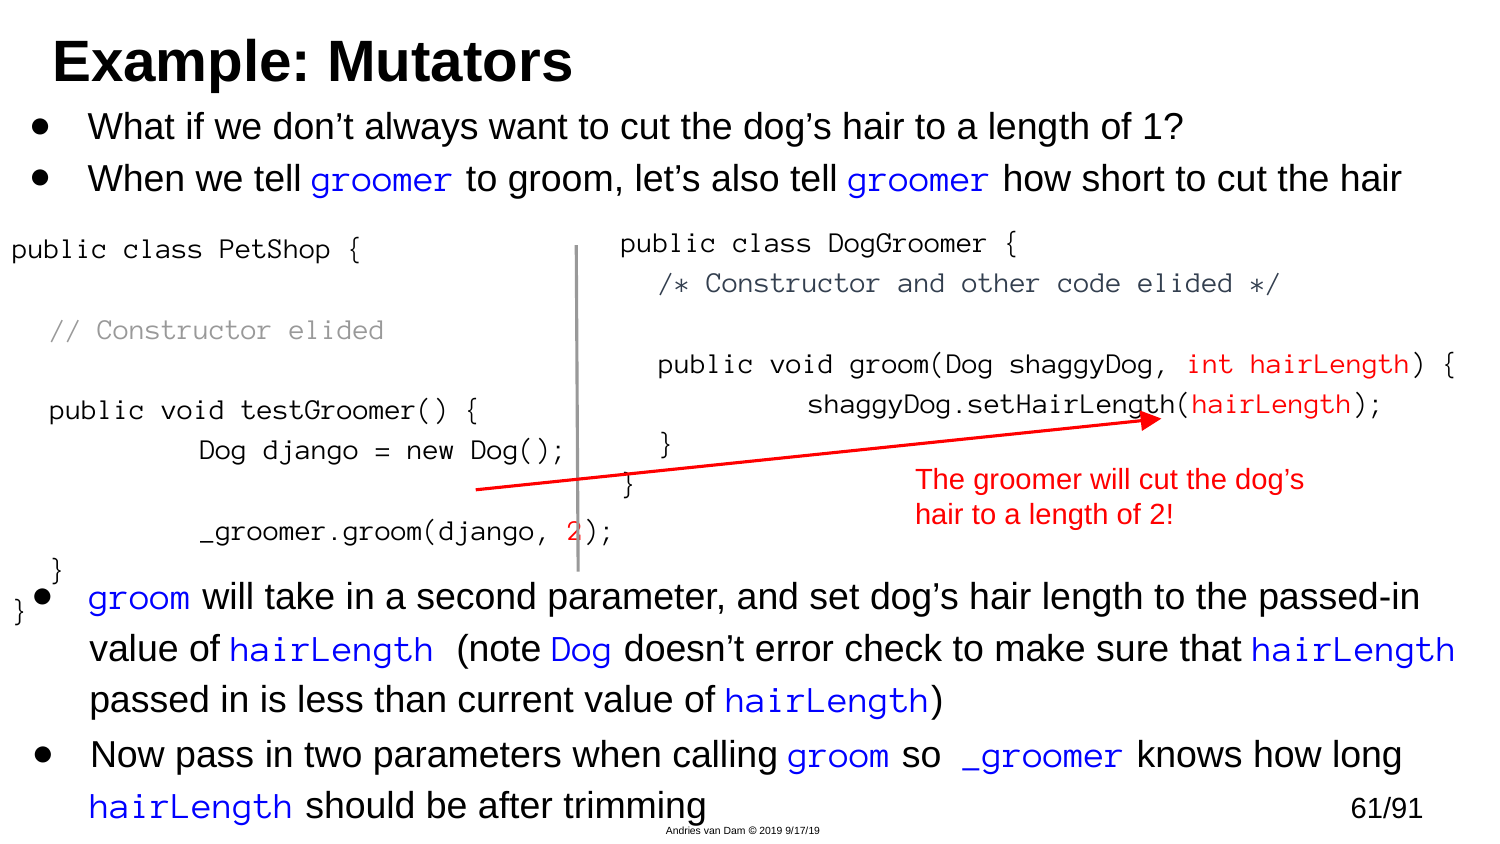

Example: Mutators
What if we don’t always want to cut the dog’s hair to a length of 1?
When we tell groomer to groom, let’s also tell groomer how short to cut the hair

public class DogGroomer {
	/* Constructor and other code elided */

	public void groom(Dog shaggyDog, int hairLength) {
		shaggyDog.setHairLength(hairLength);
	}
}
public class PetShop {

	// Constructor elided

	public void testGroomer() {
		Dog django = new Dog();
		_groomer.groom(django, 2);
	}
}
The groomer will cut the dog’s hair to a length of 2!
groom will take in a second parameter, and set dog’s hair length to the passed-in value of hairLength (note Dog doesn’t error check to make sure that hairLength passed in is less than current value of hairLength)
Now pass in two parameters when calling groom so  _groomer knows how long hairLength should be after trimming